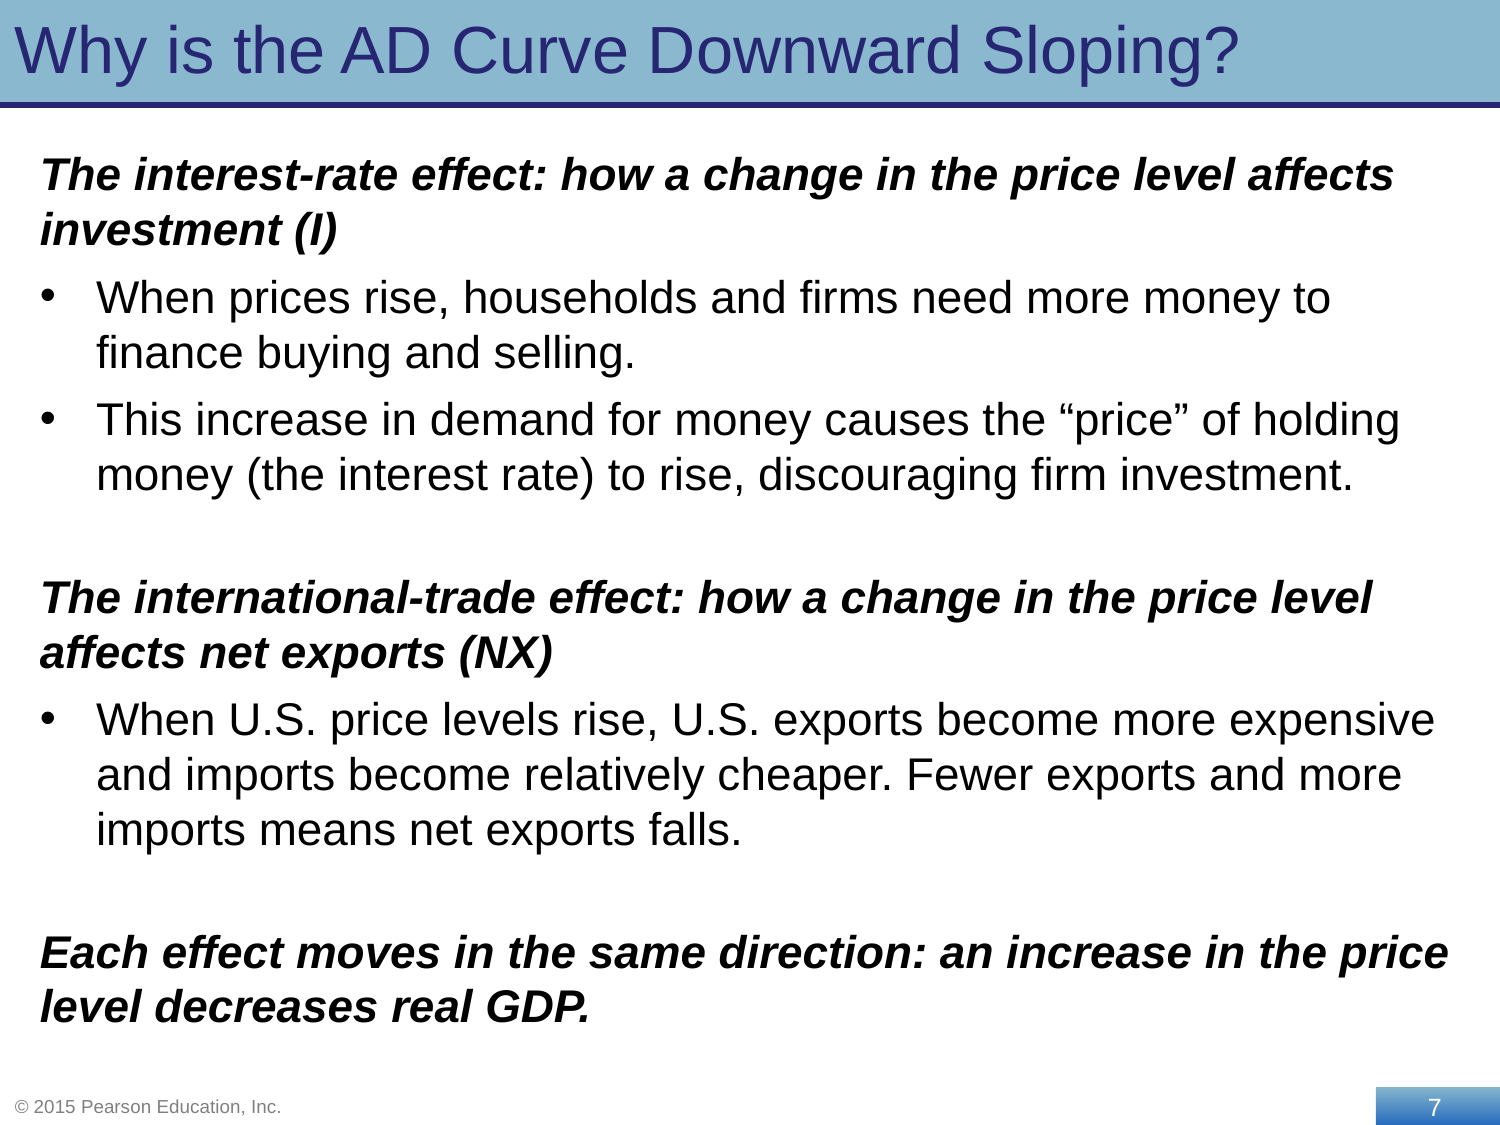

# Why is the AD Curve Downward Sloping?
The interest-rate effect: how a change in the price level affects investment (I)
When prices rise, households and firms need more money to finance buying and selling.
This increase in demand for money causes the “price” of holding money (the interest rate) to rise, discouraging firm investment.
The international-trade effect: how a change in the price level affects net exports (NX)
When U.S. price levels rise, U.S. exports become more expensive and imports become relatively cheaper. Fewer exports and more imports means net exports falls.
Each effect moves in the same direction: an increase in the price level decreases real GDP.